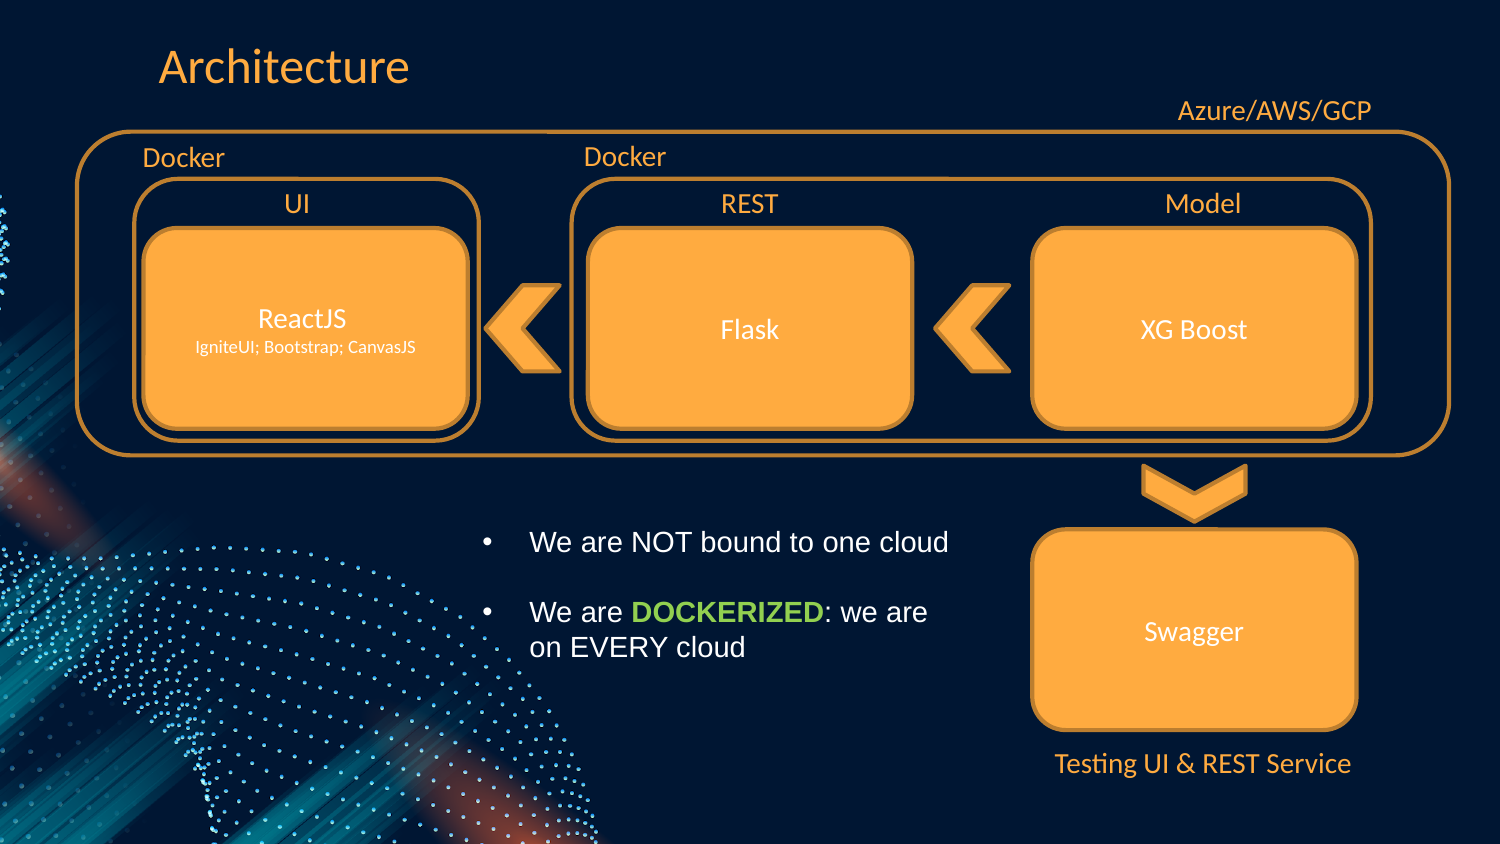

# Architecture
Azure/AWS/GCP
Docker
Docker

UI
REST
Model

ReactJS
IgniteUI; Bootstrap; CanvasJS
Flask
XG Boost

We are NOT bound to one cloud

We are DOCKERIZED: we are on EVERY cloud
Swagger
Testing UI & REST Service